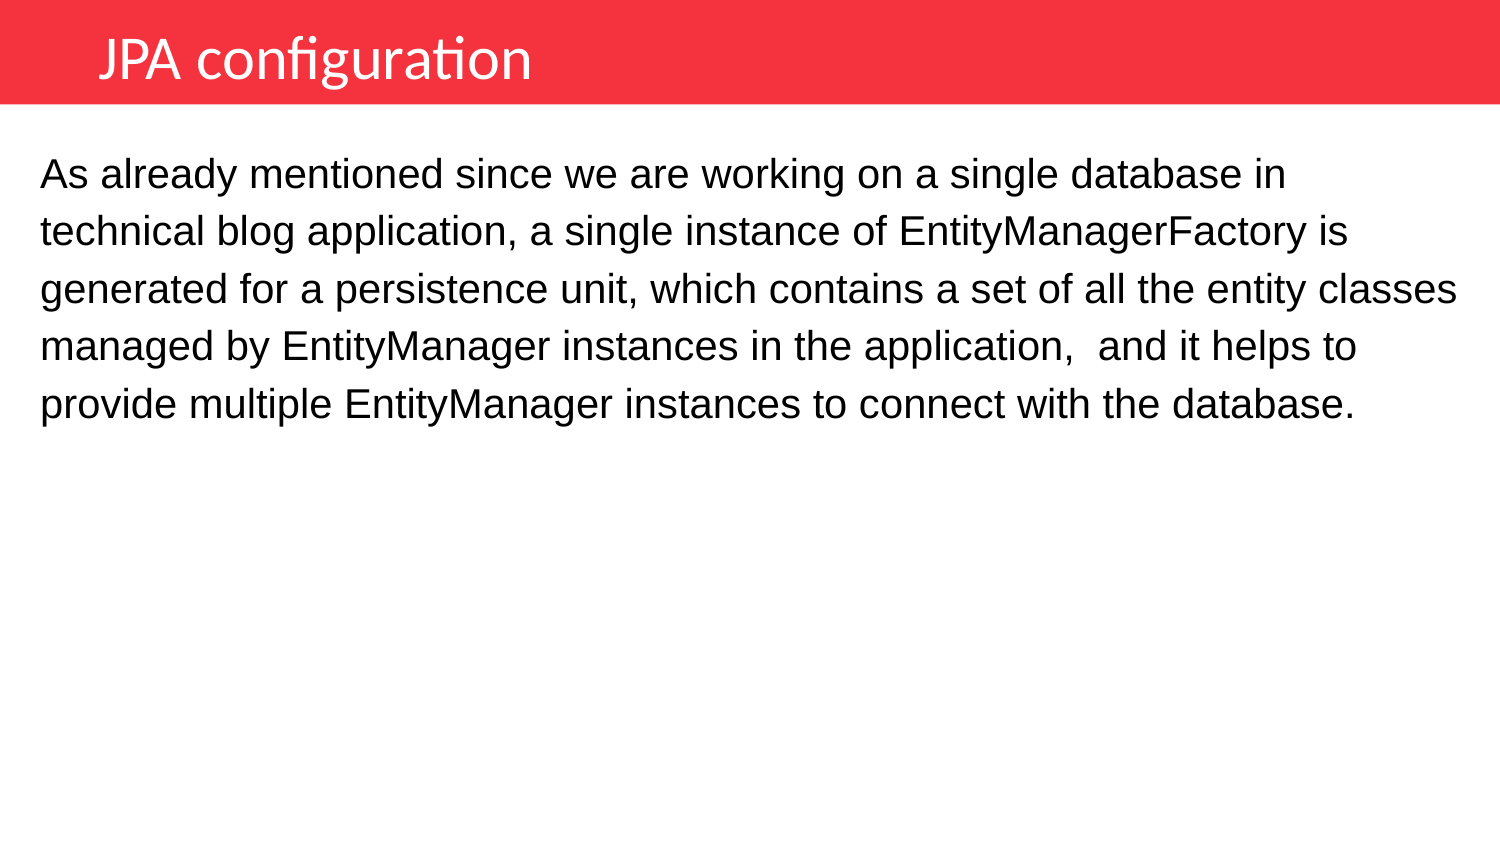

JPA configuration

As already mentioned since we are working on a single database in technical blog application, a single instance of EntityManagerFactory is generated for a persistence unit, which contains a set of all the entity classes managed by EntityManager instances in the application,  and it helps to provide multiple EntityManager instances to connect with the database.